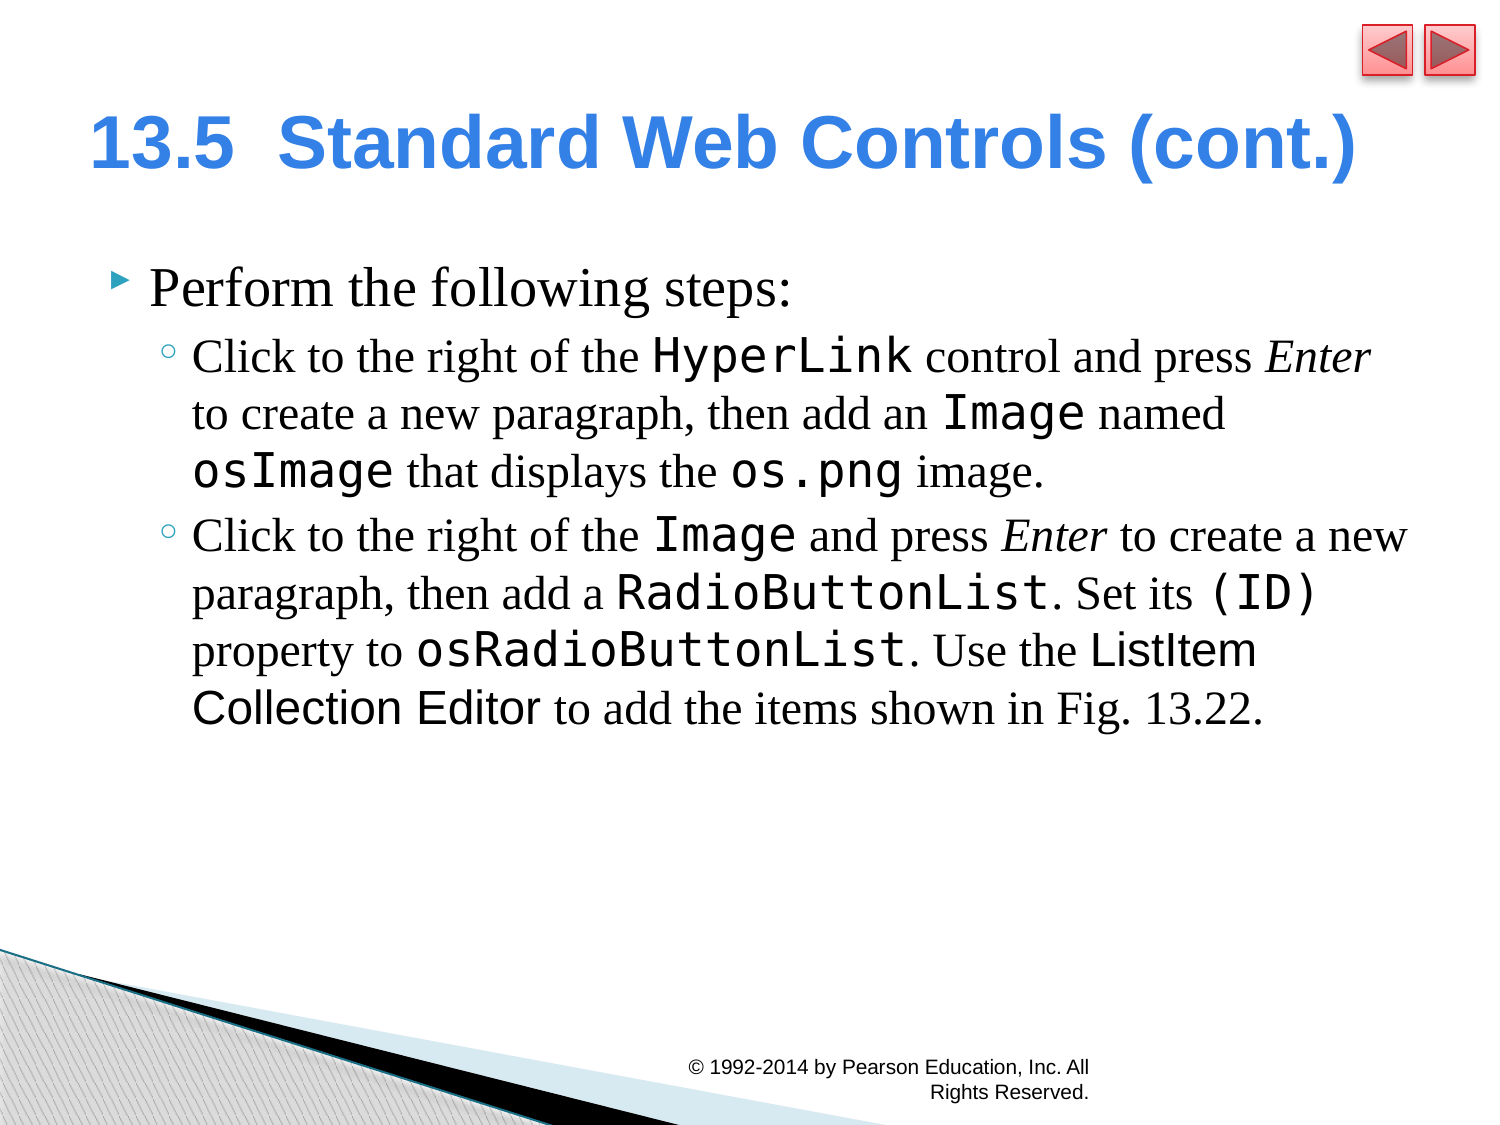

# 13.5  Standard Web Controls (cont.)
Perform the following steps:
Click to the right of the HyperLink control and press Enter to create a new paragraph, then add an Image named osImage that displays the os.png image.
Click to the right of the Image and press Enter to create a new paragraph, then add a RadioButtonList. Set its (ID) property to osRadioButtonList. Use the ListItem Collection Editor to add the items shown in Fig. 13.22.
© 1992-2014 by Pearson Education, Inc. All Rights Reserved.